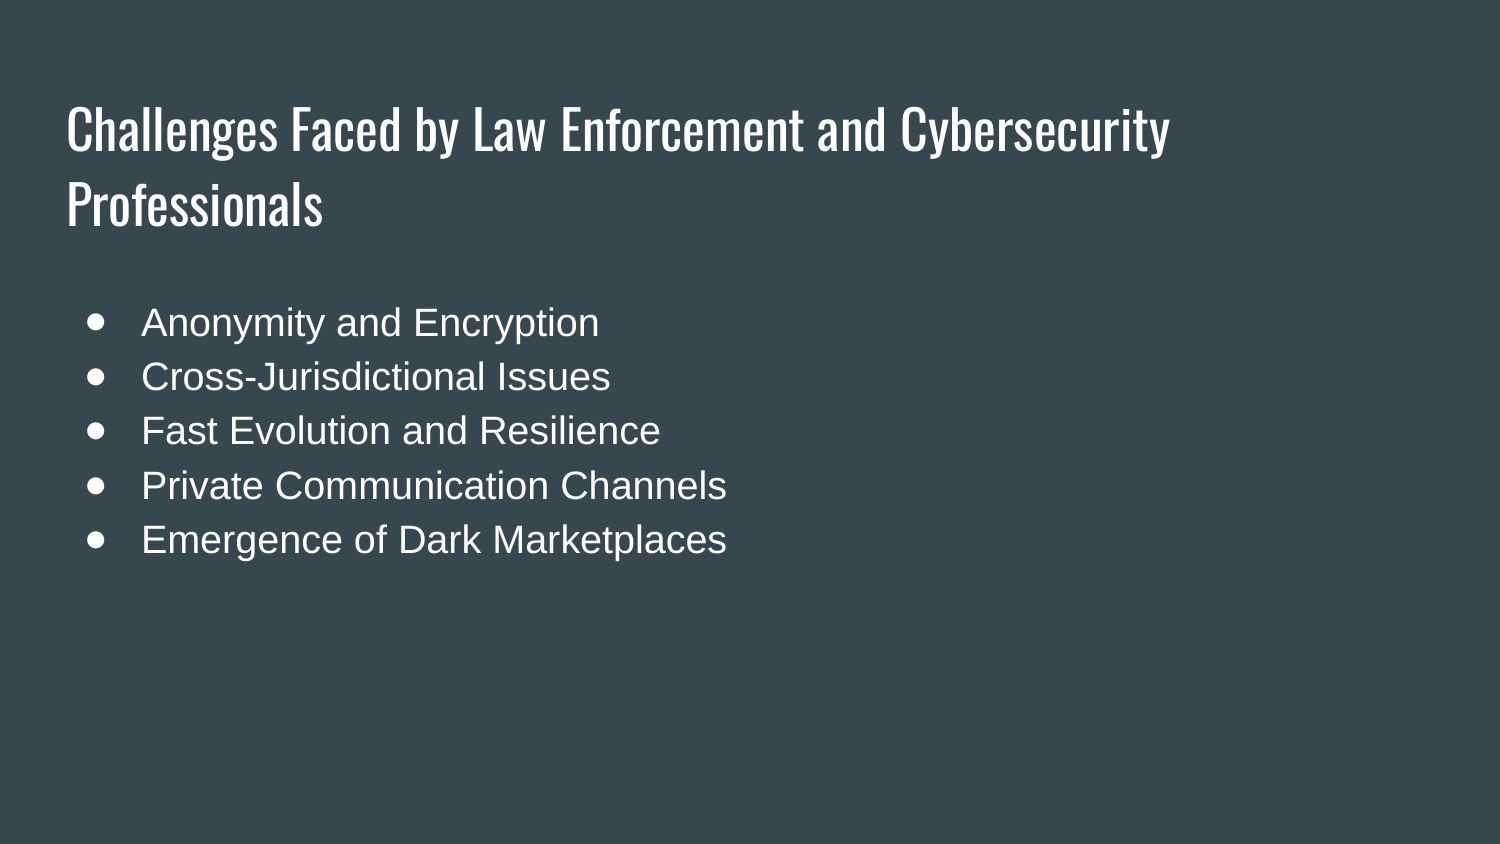

# Challenges Faced by Law Enforcement and Cybersecurity Professionals

Anonymity and Encryption
Cross-Jurisdictional Issues
Fast Evolution and Resilience
Private Communication Channels
Emergence of Dark Marketplaces